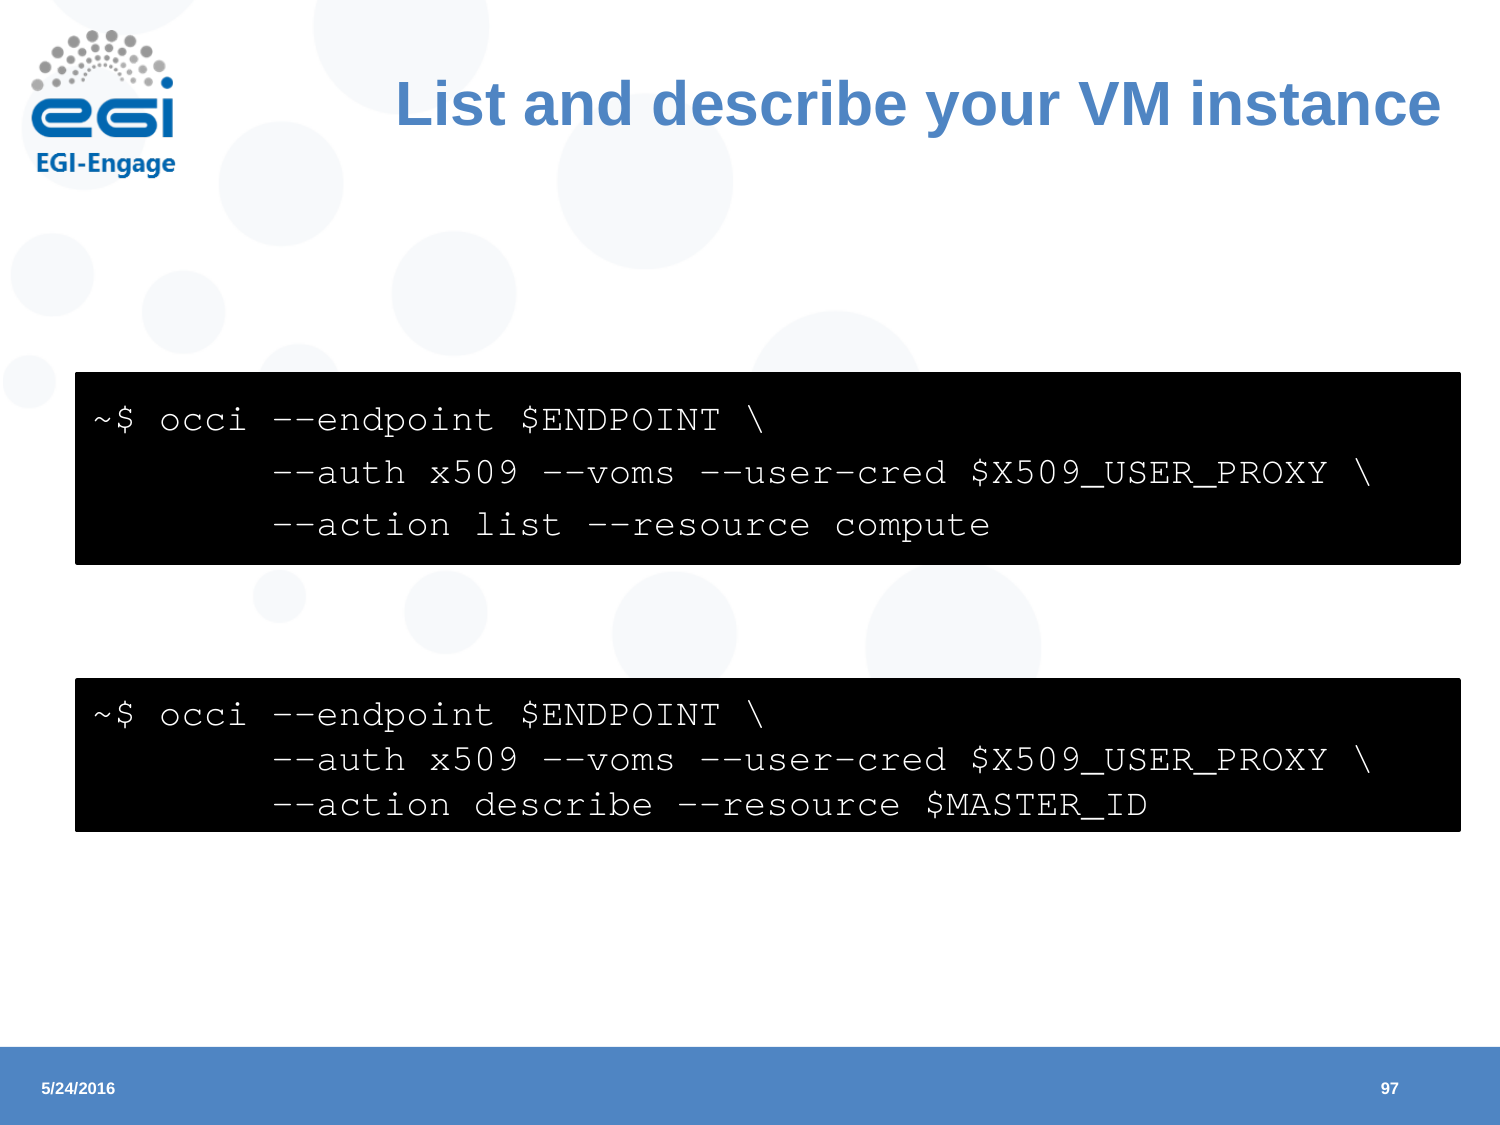

# List and describe your VM instance
~$ occi --endpoint $ENDPOINT \
        --auth x509 --voms --user-cred $X509_USER_PROXY \
        --action list --resource compute
~$ occi --endpoint $ENDPOINT \
        --auth x509 --voms --user-cred $X509_USER_PROXY \
        --action describe --resource $MASTER_ID